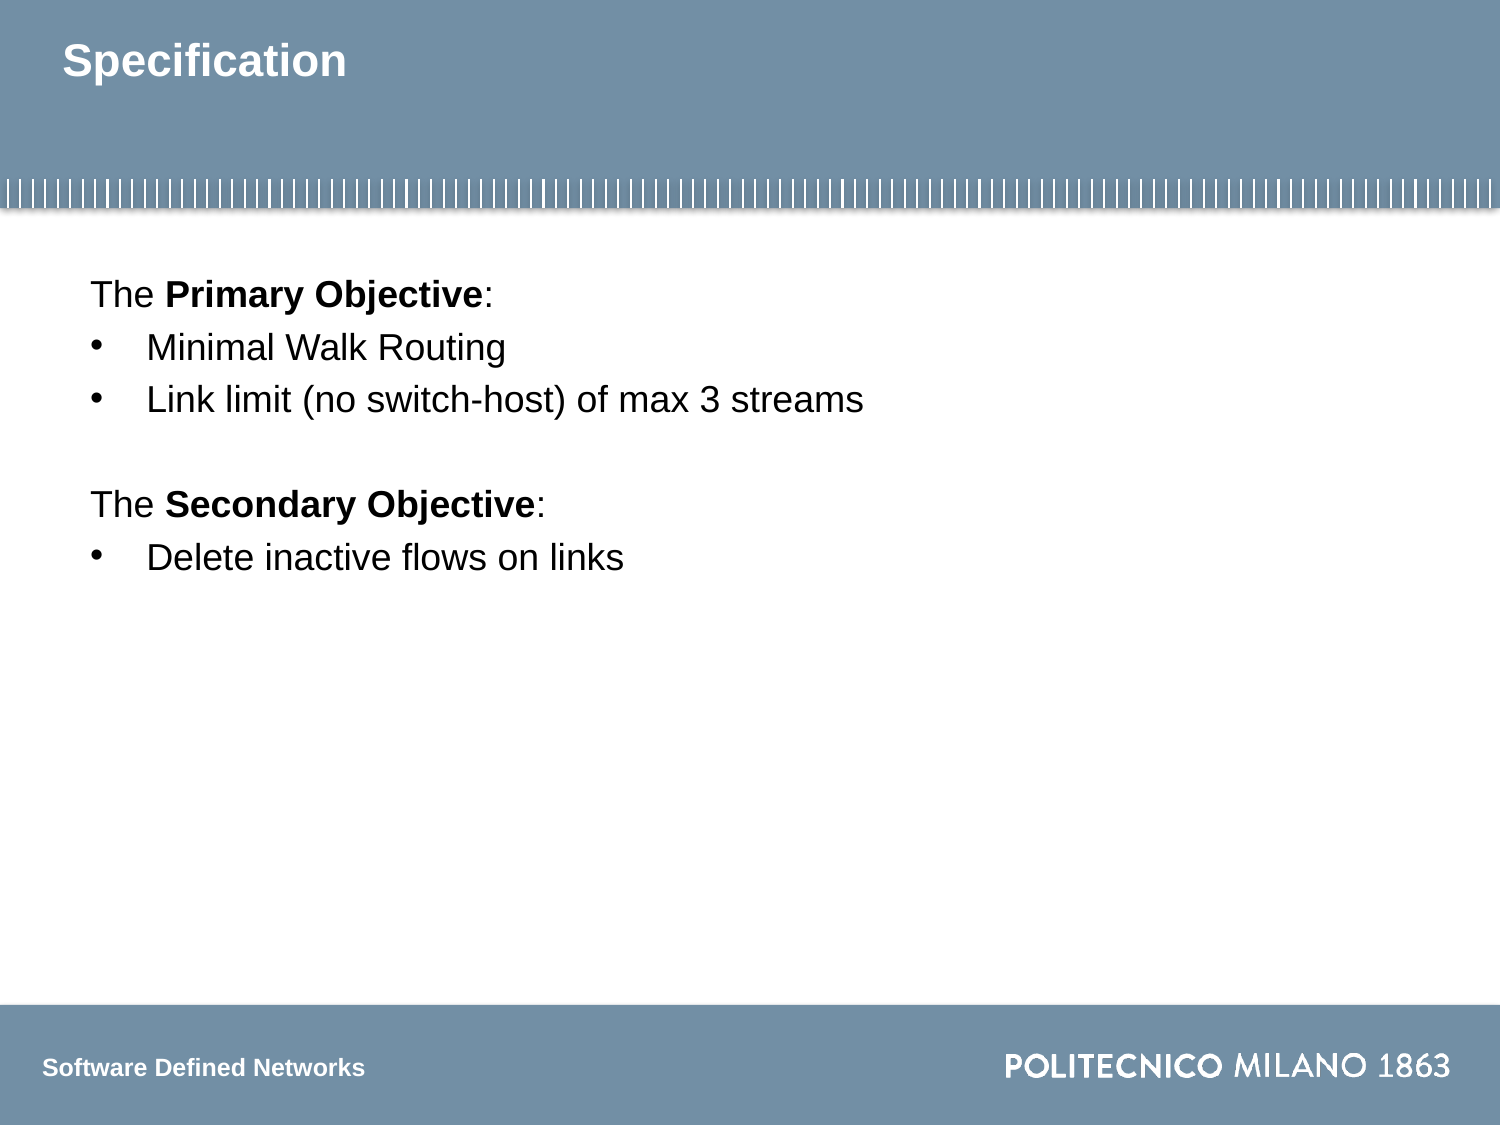

# Specification
The Primary Objective:
Minimal Walk Routing
Link limit (no switch-host) of max 3 streams

The Secondary Objective:
Delete inactive flows on links